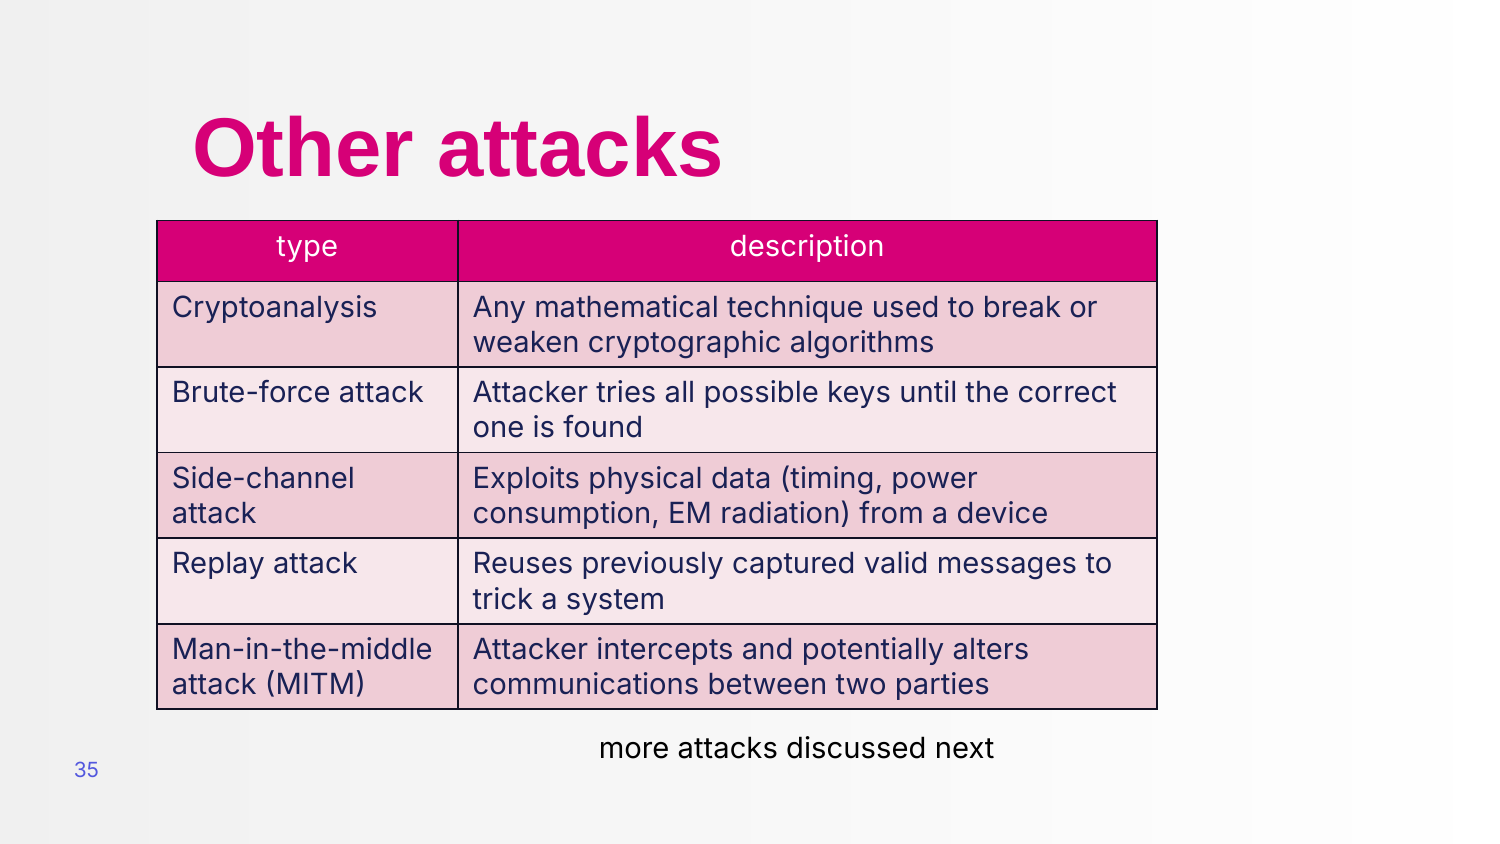

# Other attacks
| type | description |
| --- | --- |
| Cryptoanalysis | Any mathematical technique used to break or weaken cryptographic algorithms |
| Brute-force attack | Attacker tries all possible keys until the correct one is found |
| Side-channel attack | Exploits physical data (timing, power consumption, EM radiation) from a device |
| Replay attack | Reuses previously captured valid messages to trick a system |
| Man-in-the-middle attack (MITM) | Attacker intercepts and potentially alters communications between two parties |
more attacks discussed next
35